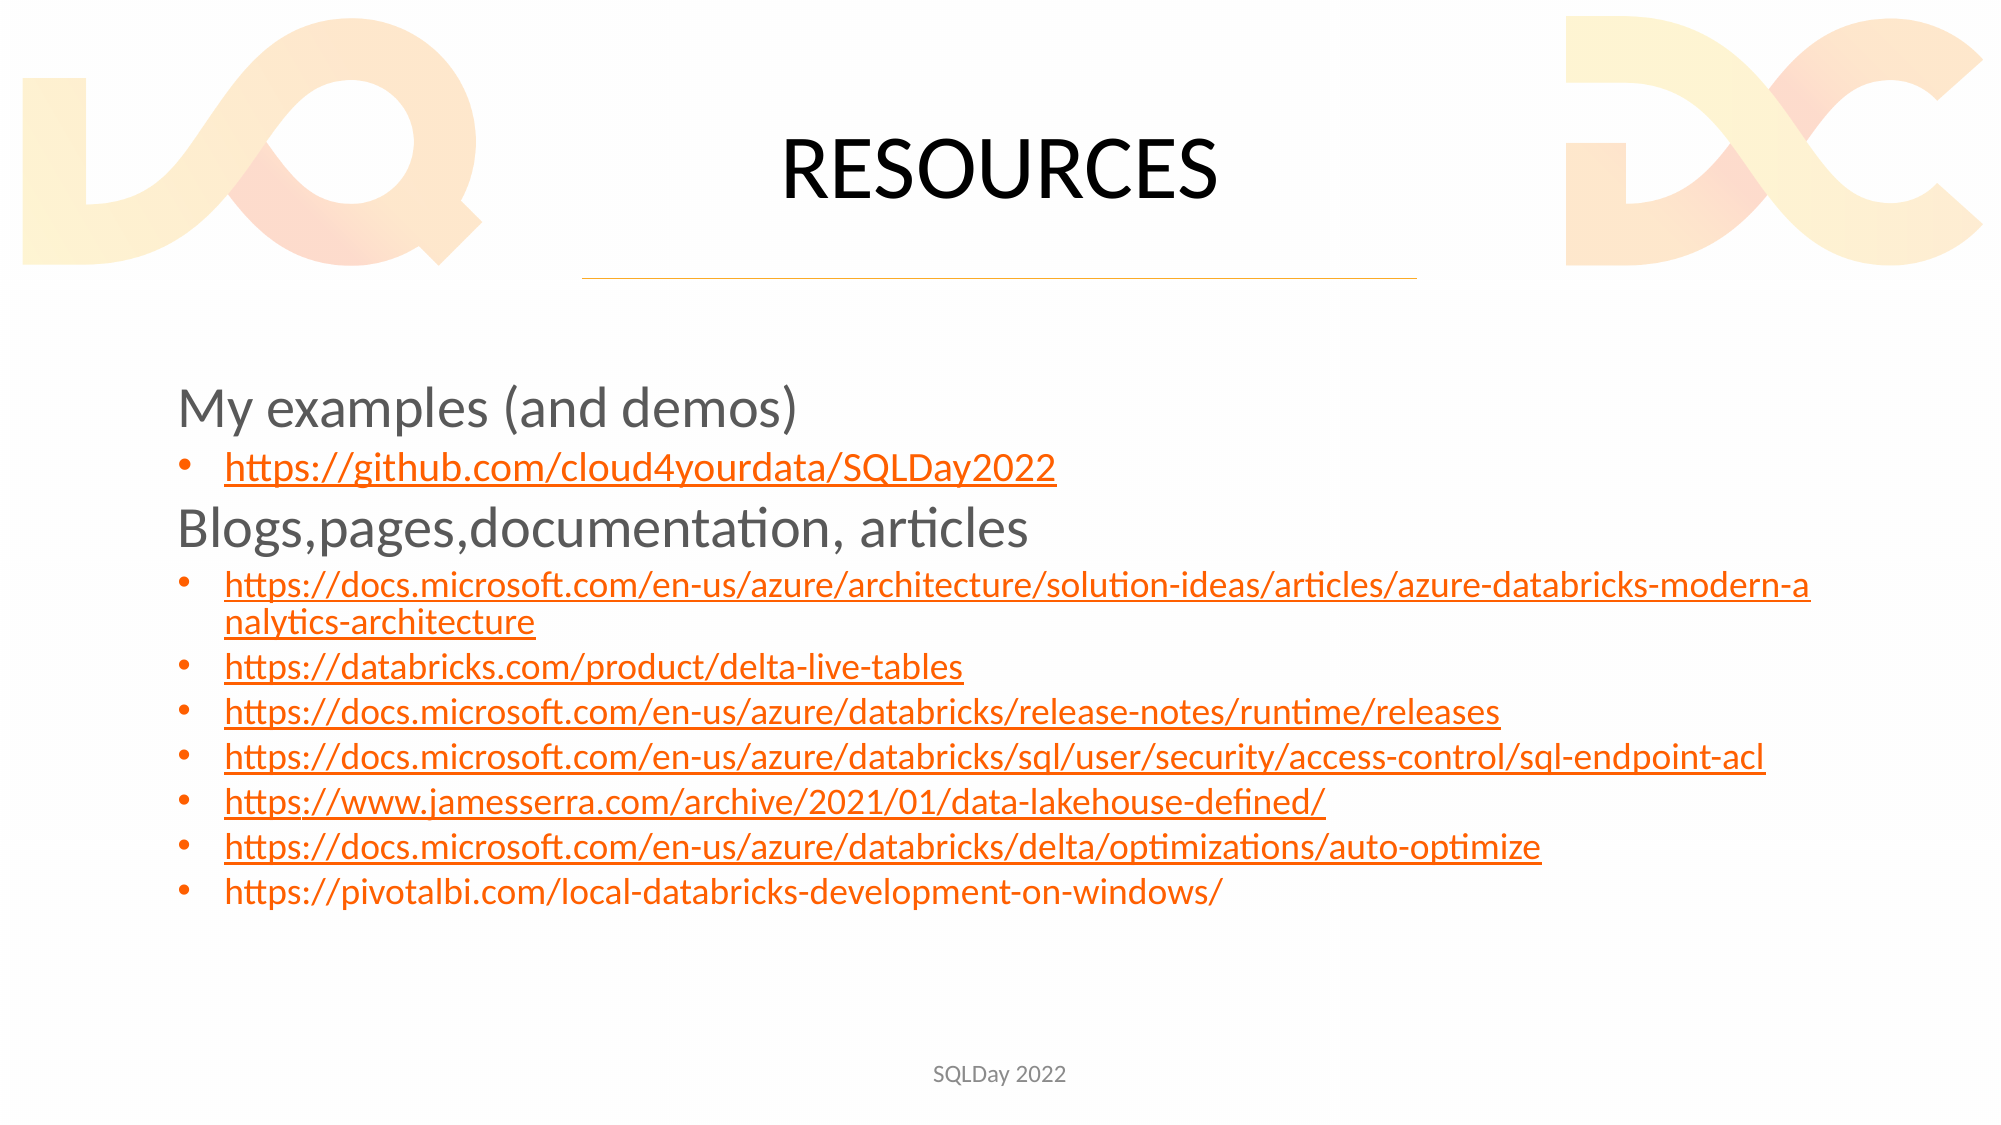

# RESOURCES
My examples (and demos)
https://github.com/cloud4yourdata/SQLDay2022
Blogs,pages,documentation, articles
https://docs.microsoft.com/en-us/azure/architecture/solution-ideas/articles/azure-databricks-modern-analytics-architecture
https://databricks.com/product/delta-live-tables
https://docs.microsoft.com/en-us/azure/databricks/release-notes/runtime/releases
https://docs.microsoft.com/en-us/azure/databricks/sql/user/security/access-control/sql-endpoint-acl
https://www.jamesserra.com/archive/2021/01/data-lakehouse-defined/
https://docs.microsoft.com/en-us/azure/databricks/delta/optimizations/auto-optimize
https://pivotalbi.com/local-databricks-development-on-windows/
SQLDay 2022